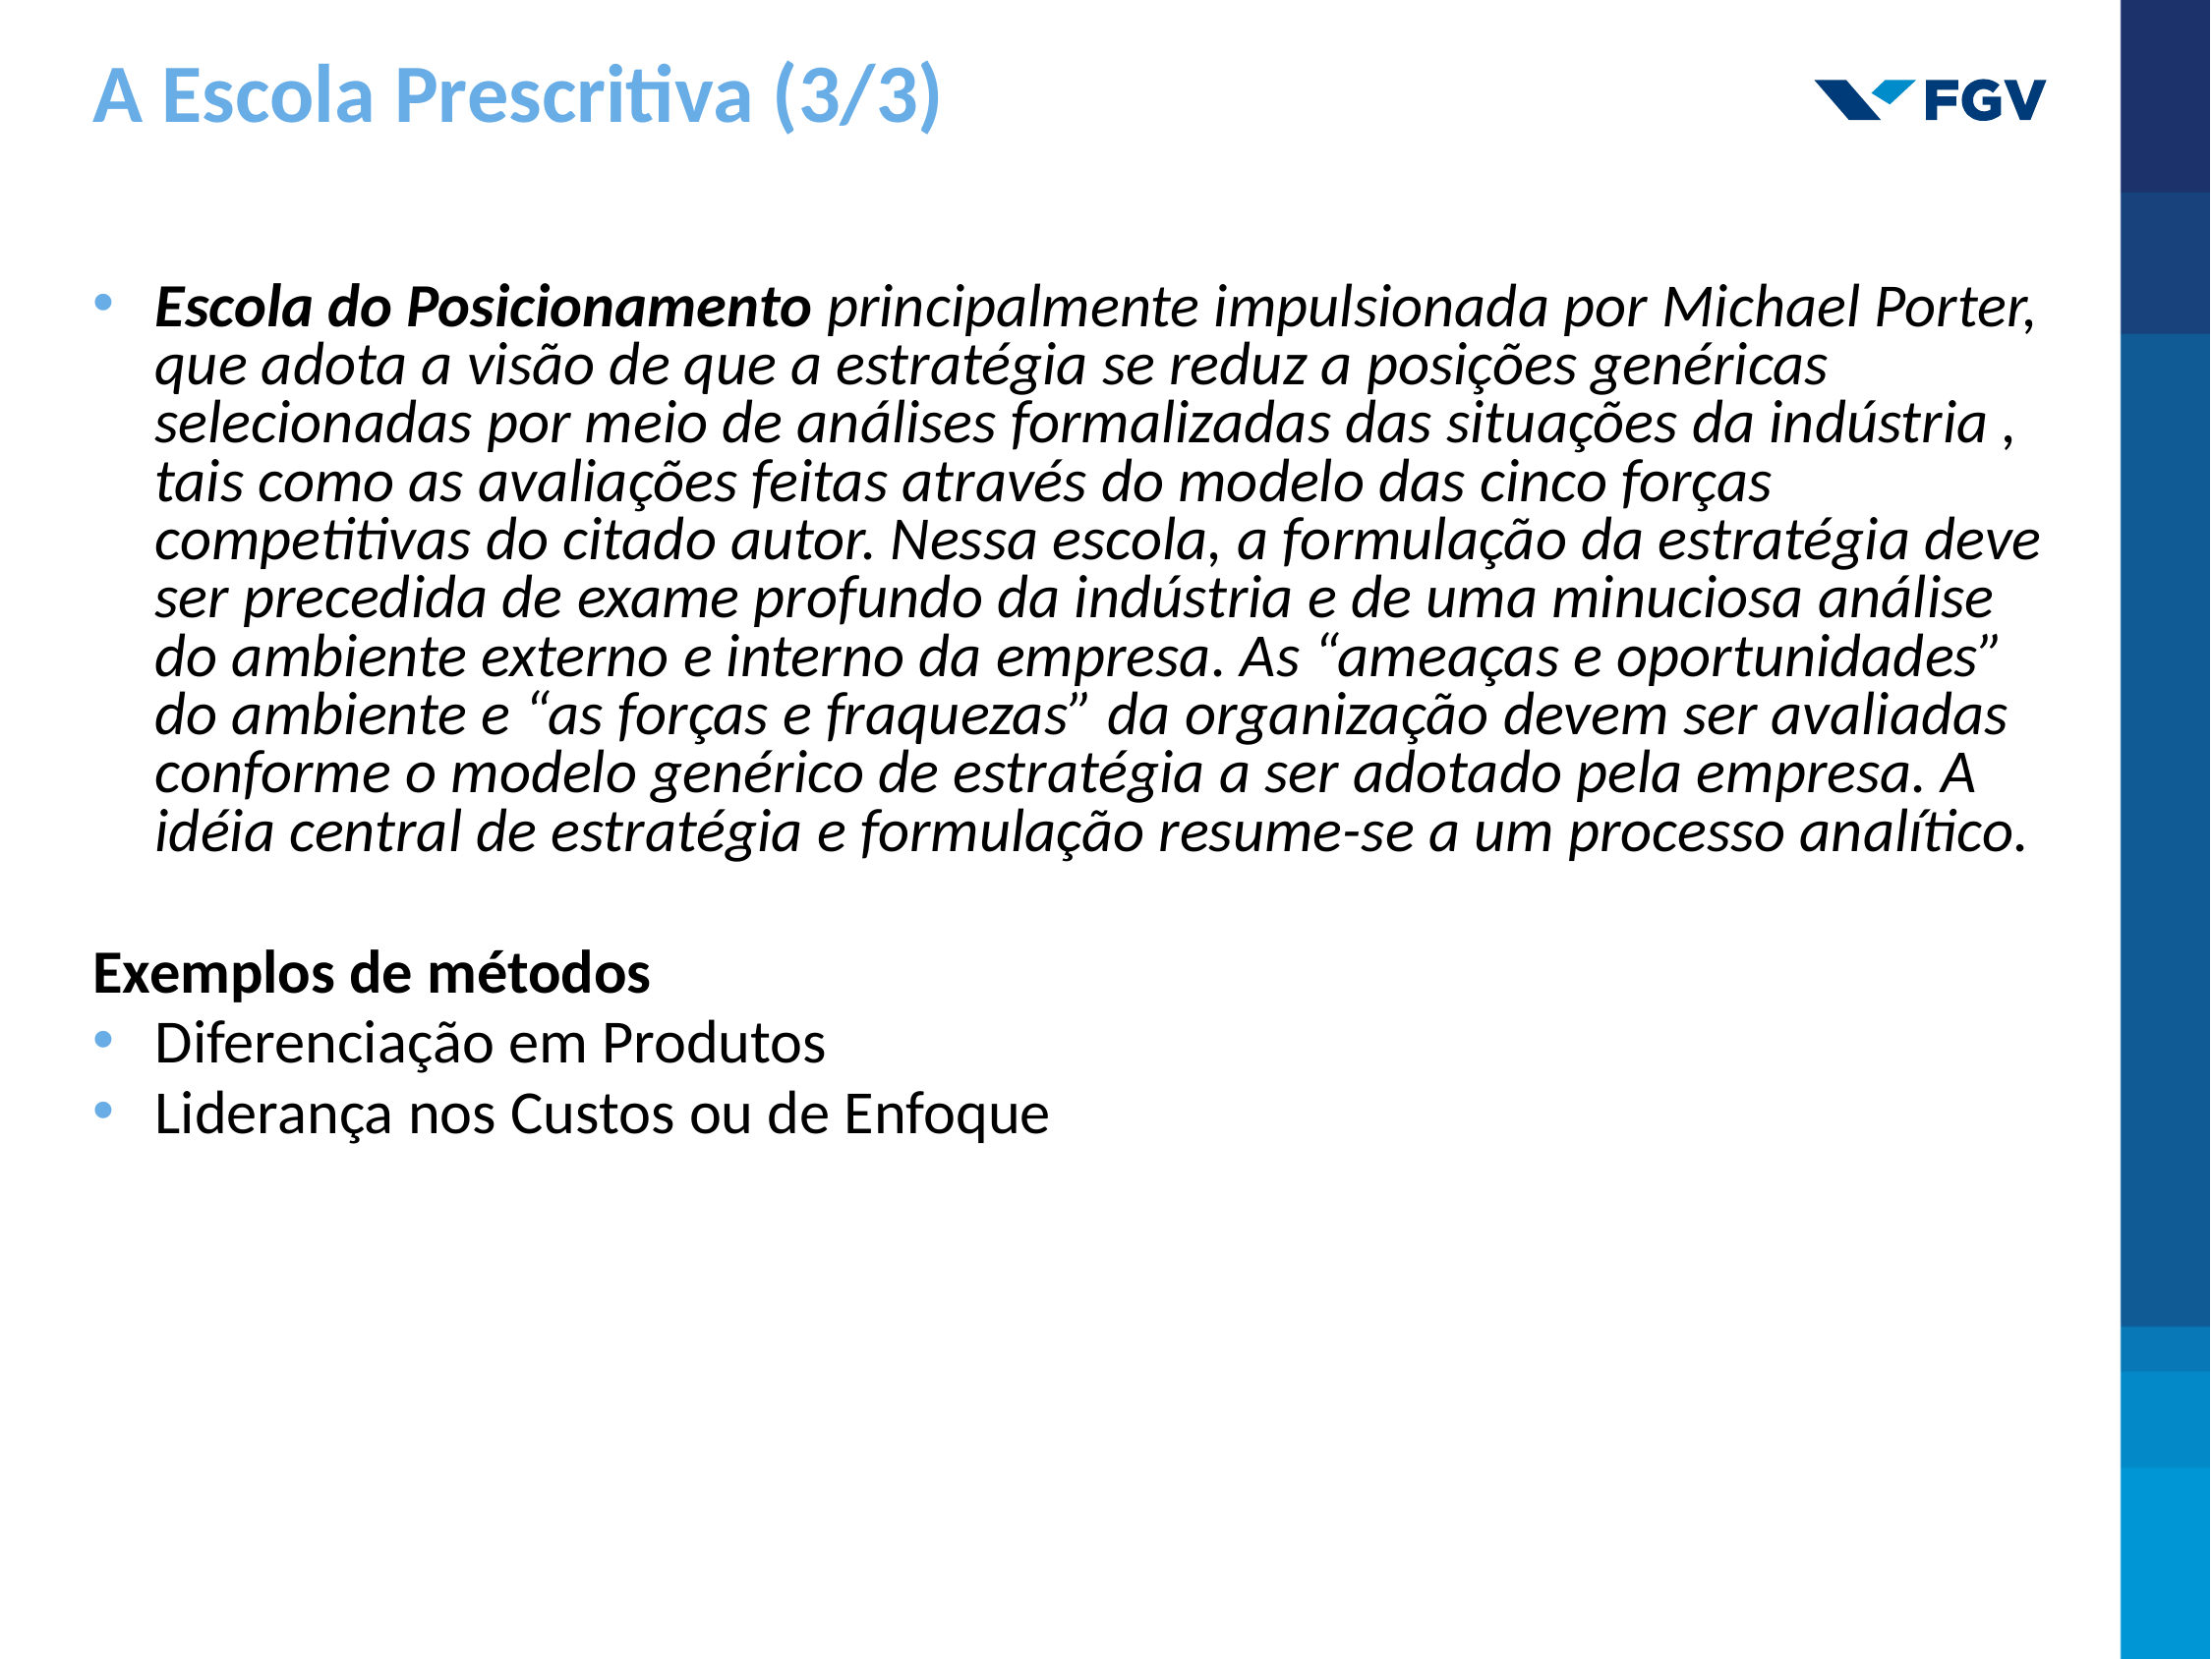

# A Escola Prescritiva (3/3)

Escola do Posicionamento principalmente impulsionada por Michael Porter, que adota a visão de que a estratégia se reduz a posições genéricas selecionadas por meio de análises formalizadas das situações da indústria , tais como as avaliações feitas através do modelo das cinco forças competitivas do citado autor. Nessa escola, a formulação da estratégia deve ser precedida de exame profundo da indústria e de uma minuciosa análise do ambiente externo e interno da empresa. As “ameaças e oportunidades” do ambiente e “as forças e fraquezas” da organização devem ser avaliadas conforme o modelo genérico de estratégia a ser adotado pela empresa. A idéia central de estratégia e formulação resume-se a um processo analítico.

Exemplos de métodos
Diferenciação em Produtos
Liderança nos Custos ou de Enfoque